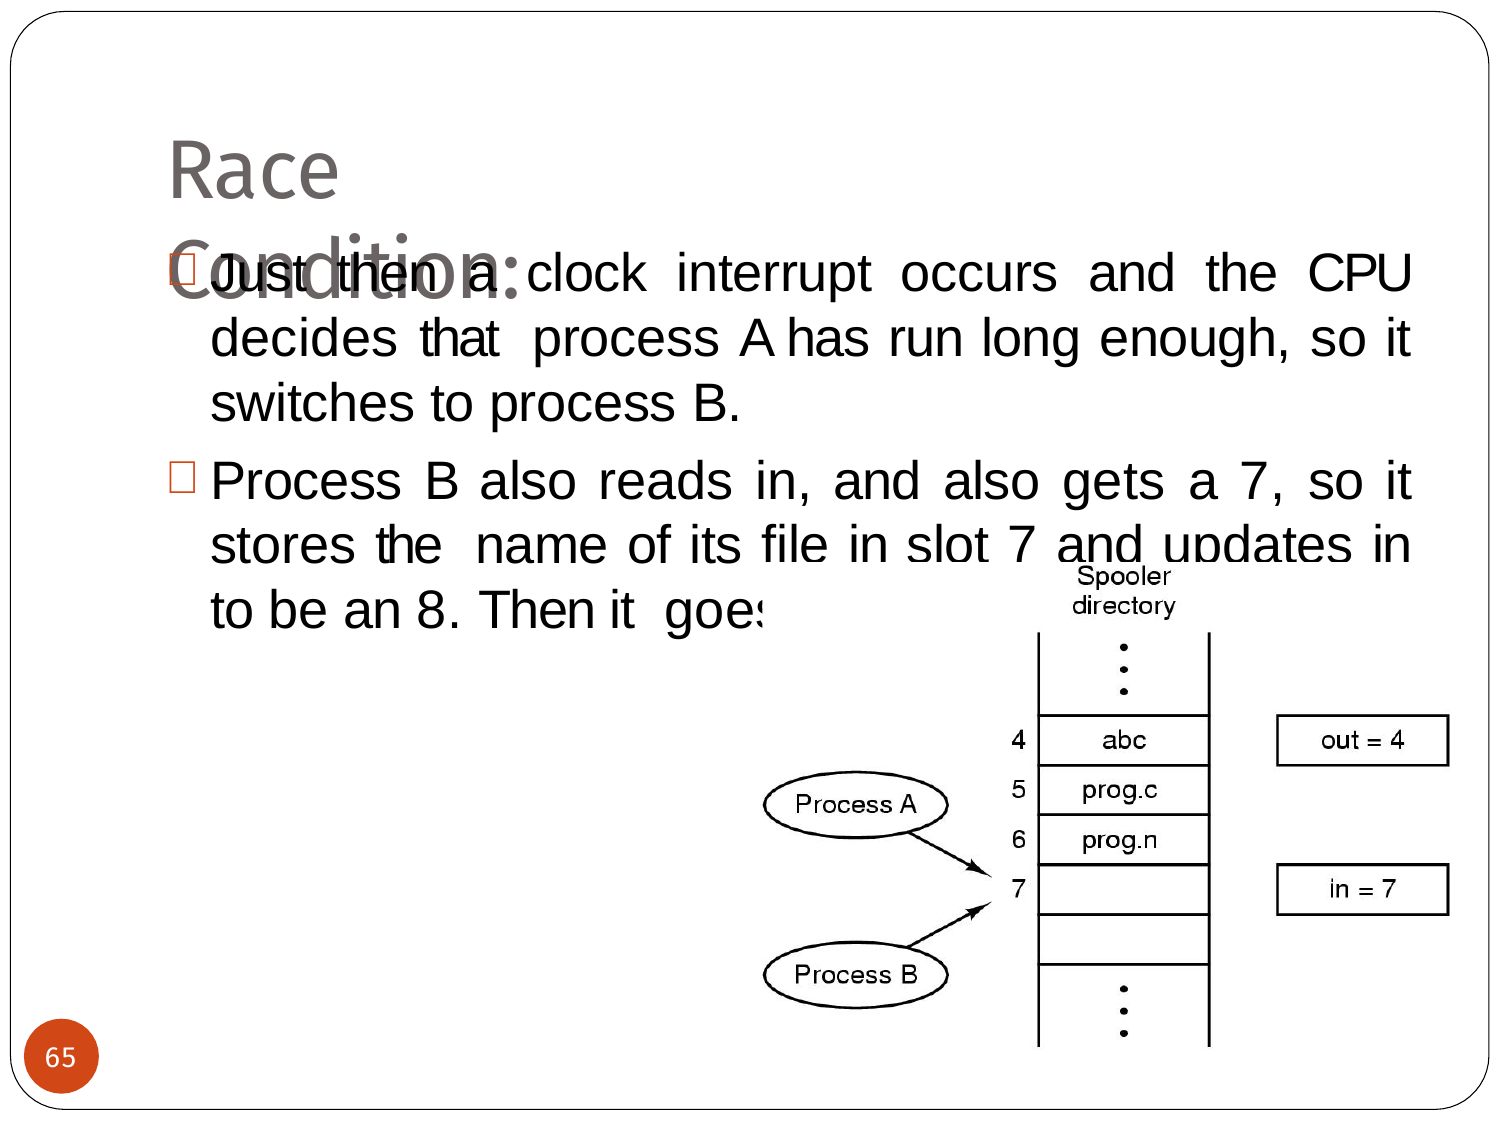

# Race Condition:
Just then a clock interrupt occurs and the CPU decides that  process A has run long enough, so it switches to process B.
Process B also reads in, and also gets a 7, so it stores the  name of its file in slot 7 and updates in to be an 8. Then it  goes off and does other things.

65